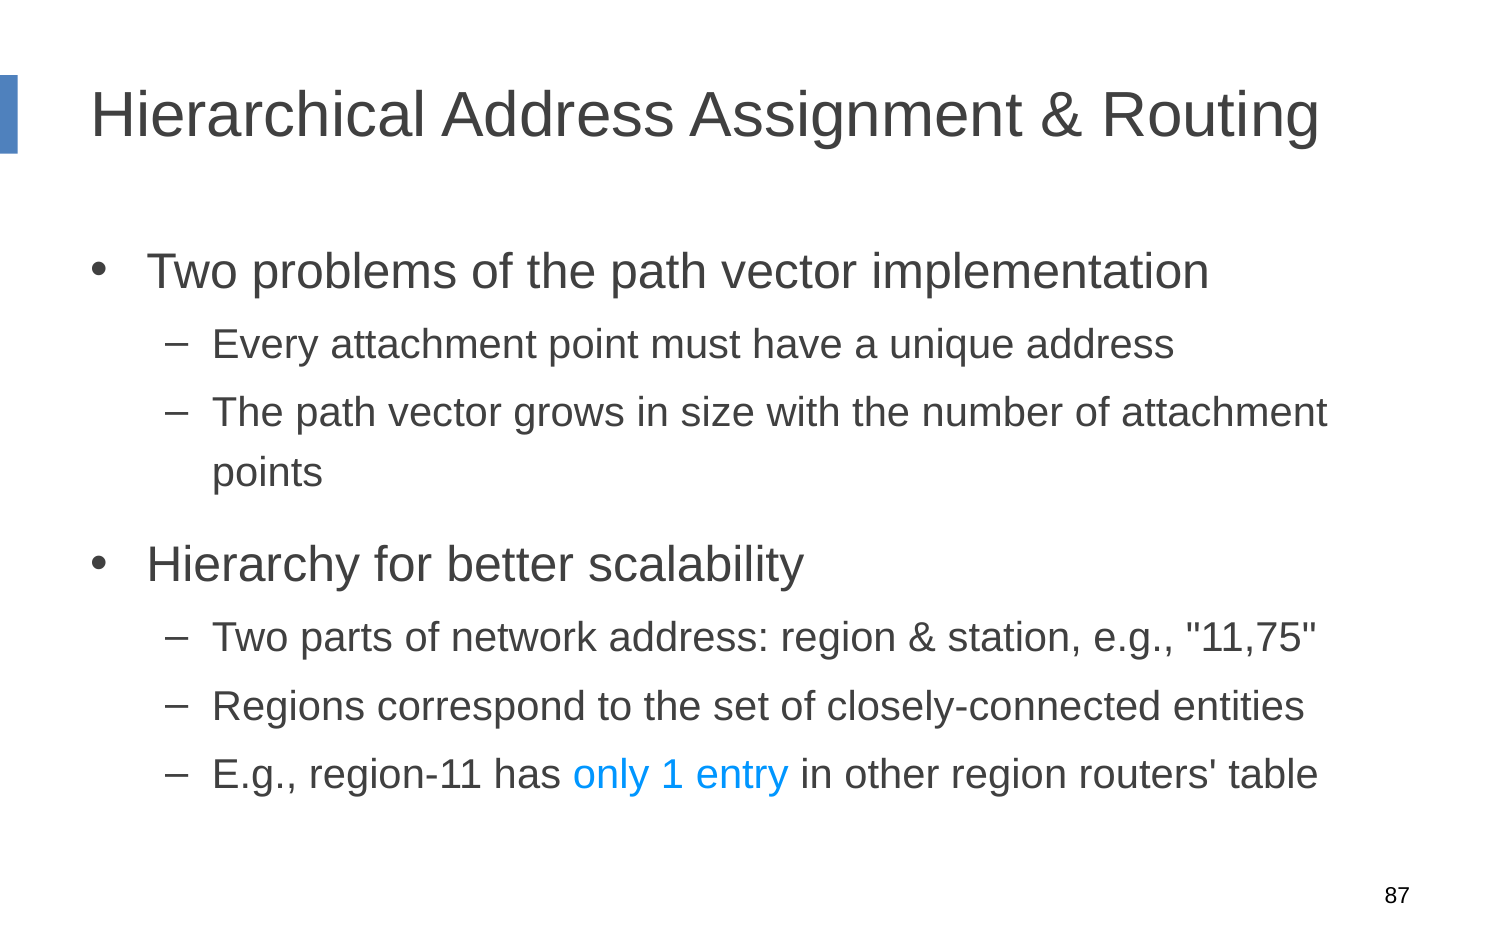

# Hierarchical Address Assignment & Routing
Two problems of the path vector implementation
Every attachment point must have a unique address
The path vector grows in size with the number of attachment points
Hierarchy for better scalability
Two parts of network address: region & station, e.g., "11,75"
Regions correspond to the set of closely-connected entities
E.g., region-11 has only 1 entry in other region routers' table
87